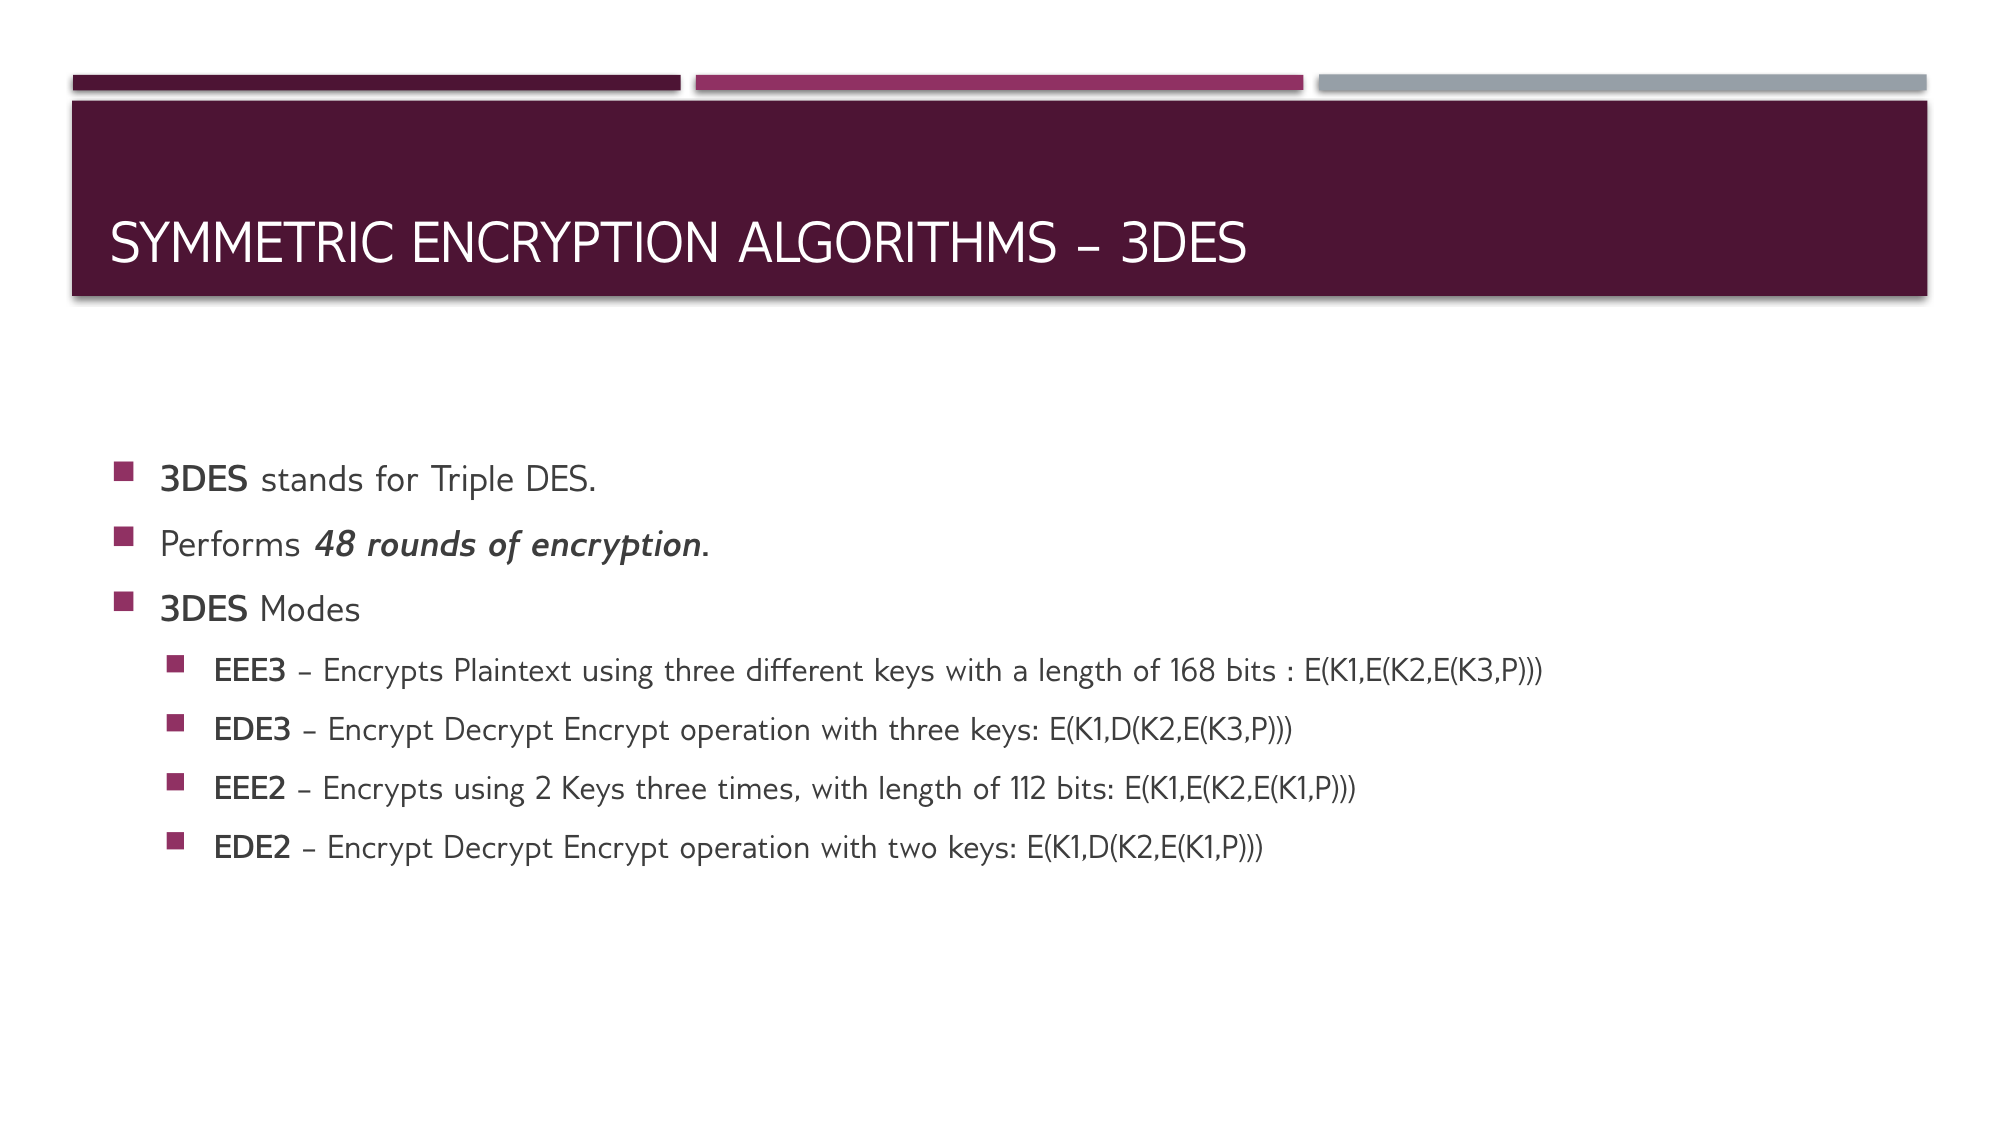

# Symmetric Encryption algorithms – 3DES
3DES stands for Triple DES.
Performs 48 rounds of encryption.
3DES Modes
EEE3 – Encrypts Plaintext using three different keys with a length of 168 bits : E(K1,E(K2,E(K3,P)))
EDE3 – Encrypt Decrypt Encrypt operation with three keys: E(K1,D(K2,E(K3,P)))
EEE2 – Encrypts using 2 Keys three times, with length of 112 bits: E(K1,E(K2,E(K1,P)))
EDE2 – Encrypt Decrypt Encrypt operation with two keys: E(K1,D(K2,E(K1,P)))